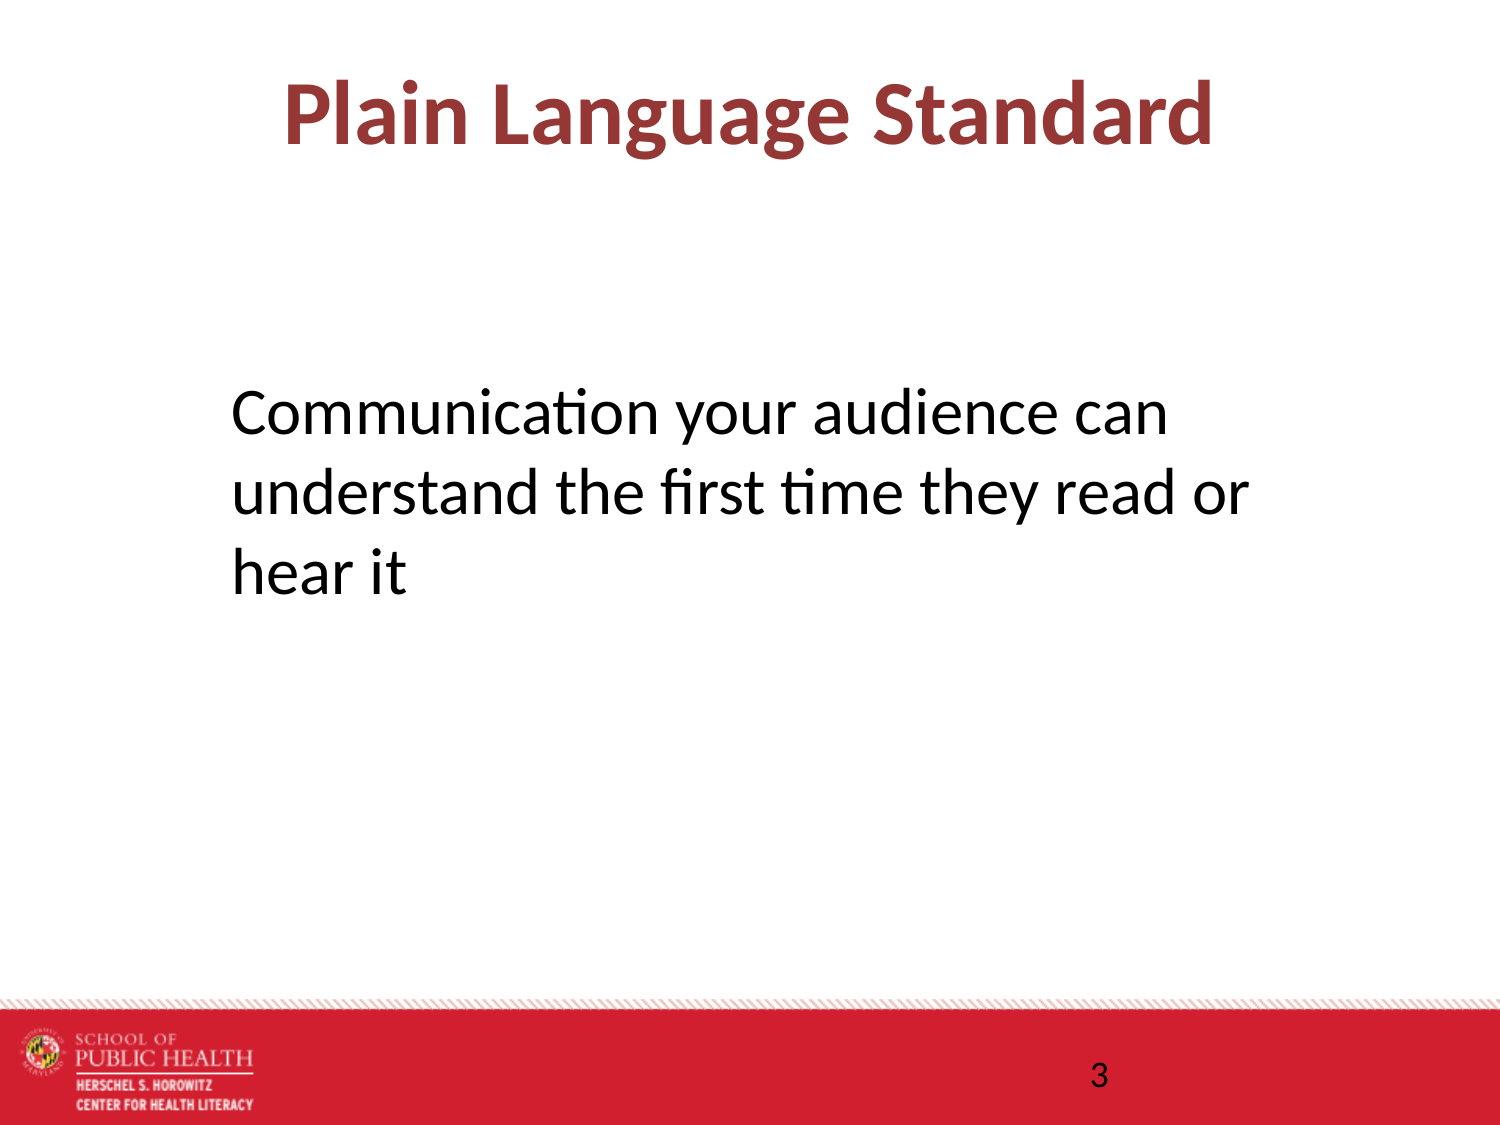

# Plain Language Standard
Communication your audience can understand the first time they read or hear it
3